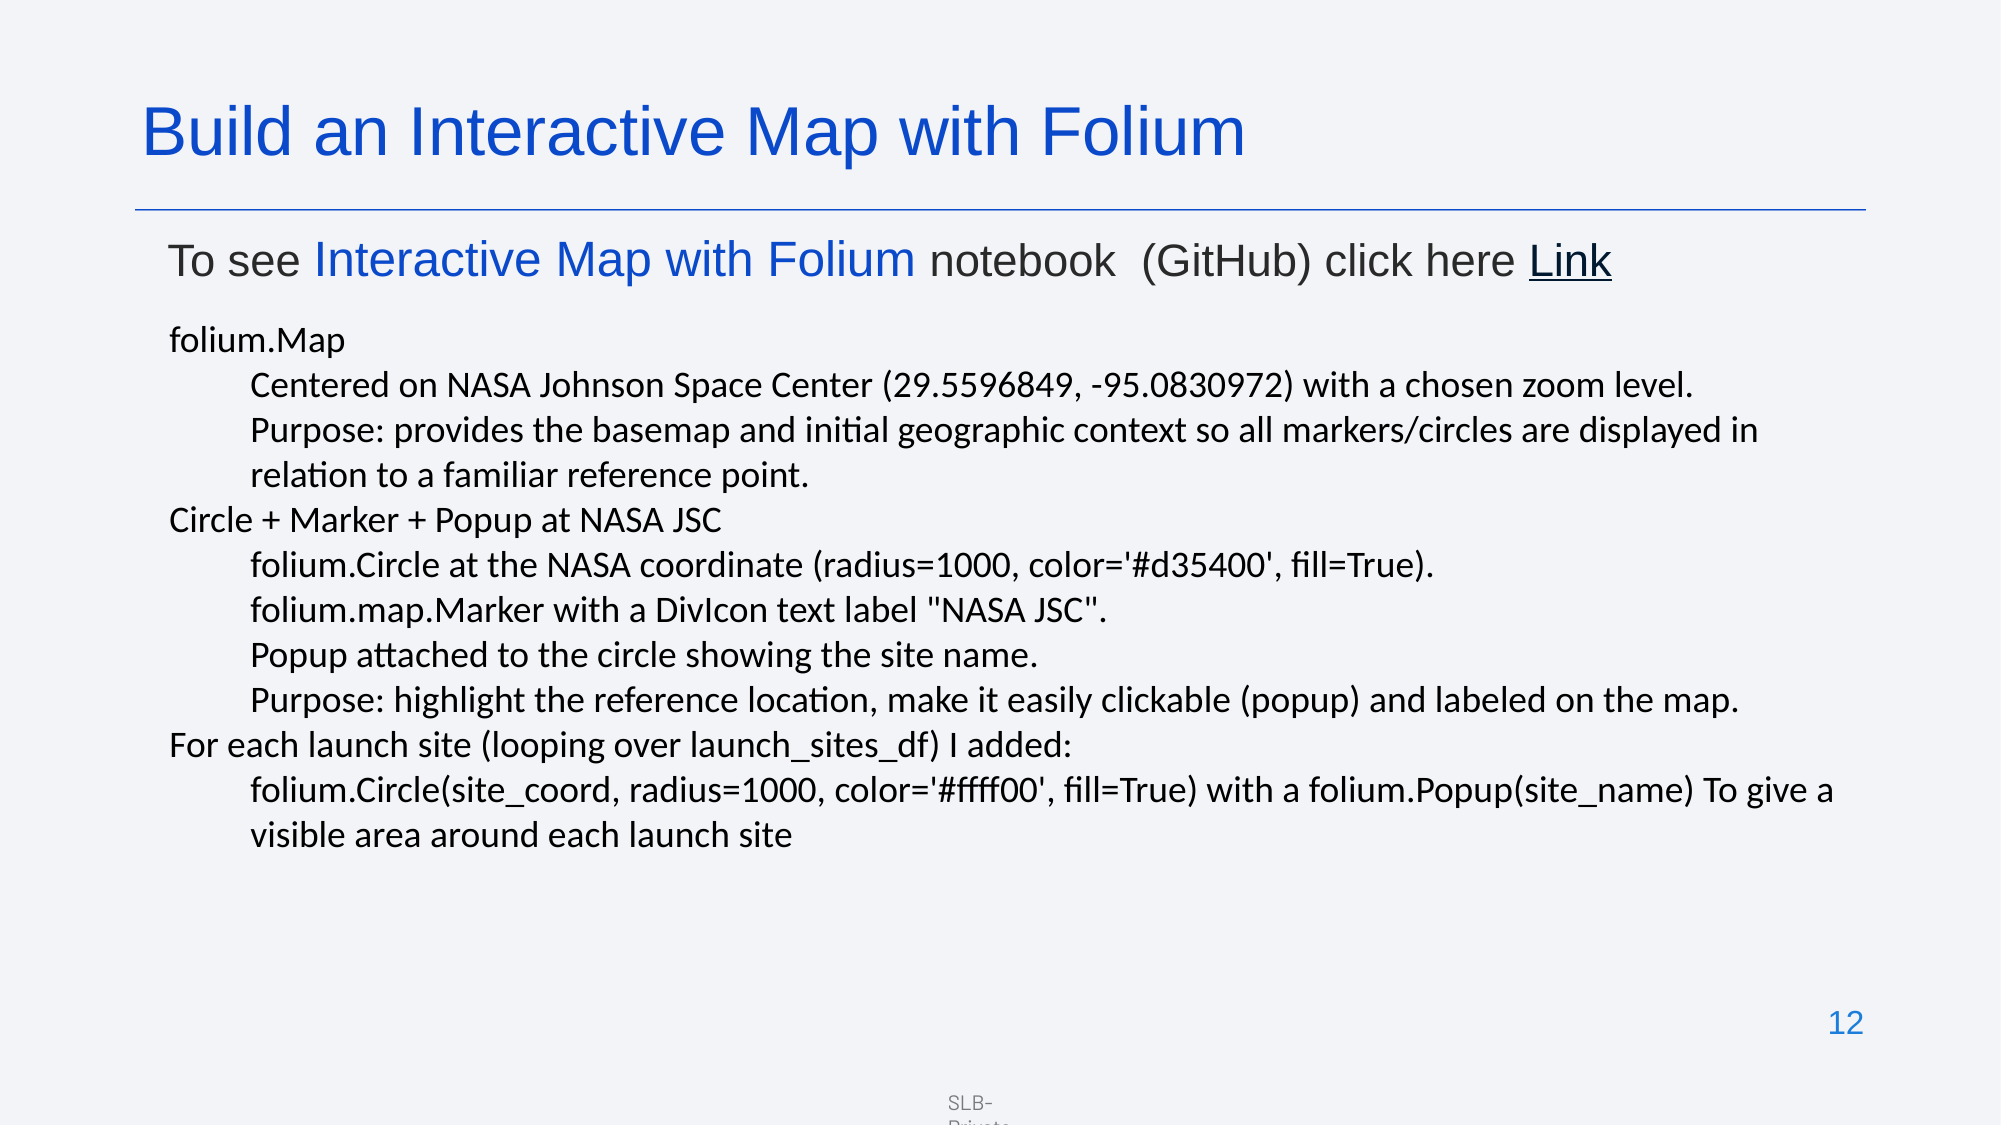

Build an Interactive Map with Folium
To see Interactive Map with Folium notebook  (GitHub) click here Link

folium.Map
Centered on NASA Johnson Space Center (29.5596849, -95.0830972) with a chosen zoom level.
Purpose: provides the basemap and initial geographic context so all markers/circles are displayed in relation to a familiar reference point.
Circle + Marker + Popup at NASA JSC
folium.Circle at the NASA coordinate (radius=1000, color='#d35400', fill=True).
folium.map.Marker with a DivIcon text label "NASA JSC".
Popup attached to the circle showing the site name.
Purpose: highlight the reference location, make it easily clickable (popup) and labeled on the map.
For each launch site (looping over launch_sites_df) I added:
folium.Circle(site_coord, radius=1000, color='#ffff00', fill=True) with a folium.Popup(site_name) To give a visible area around each launch site

12